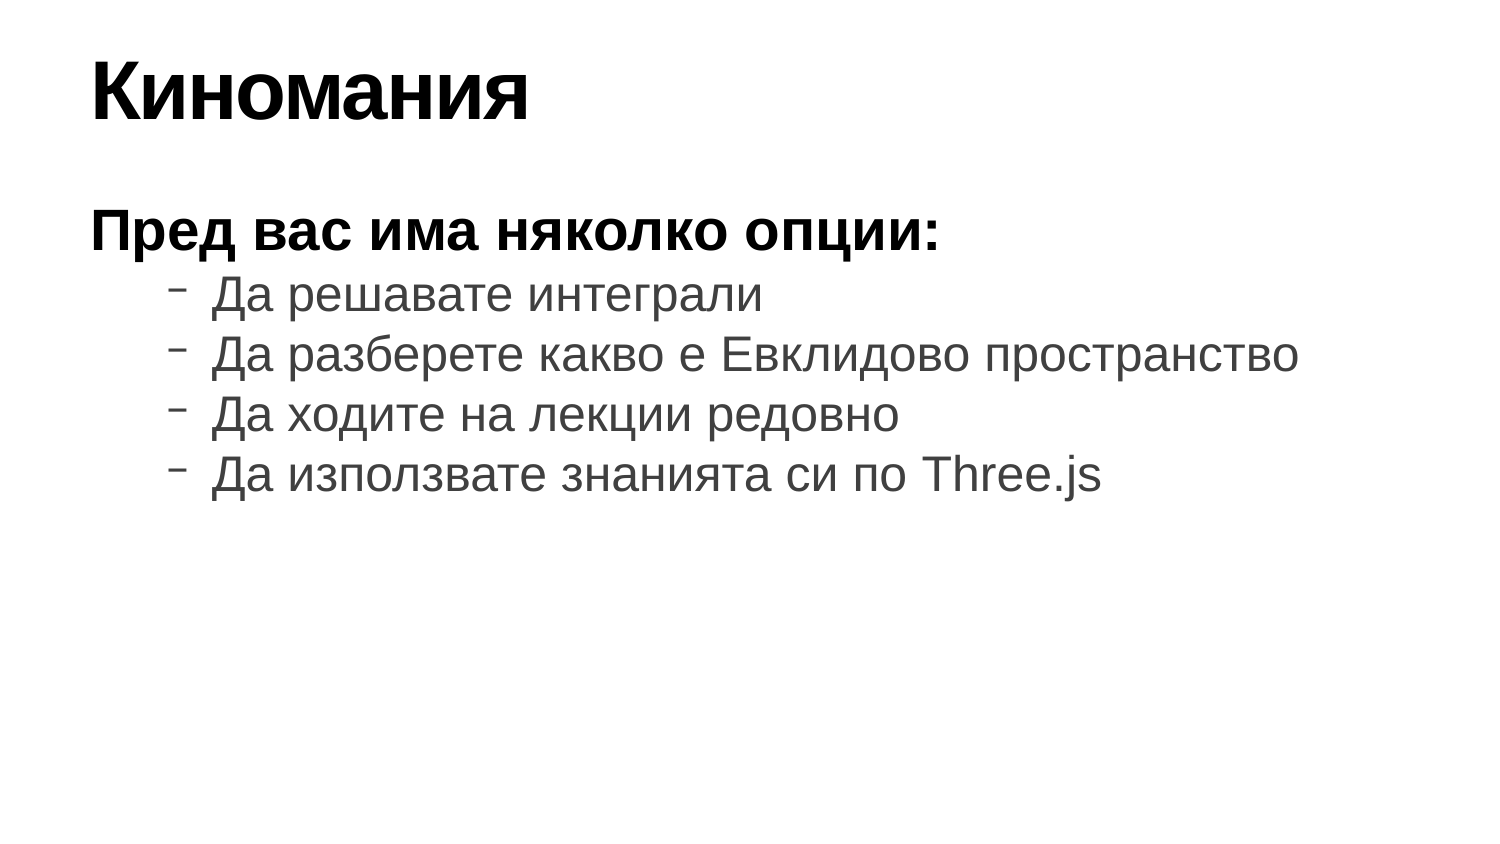

# Киномания
Пред вас има няколко опции:
Да решавате интеграли
Да разберете какво е Евклидово пространство
Да ходите на лекции редовно
Да използвате знанията си по Three.js